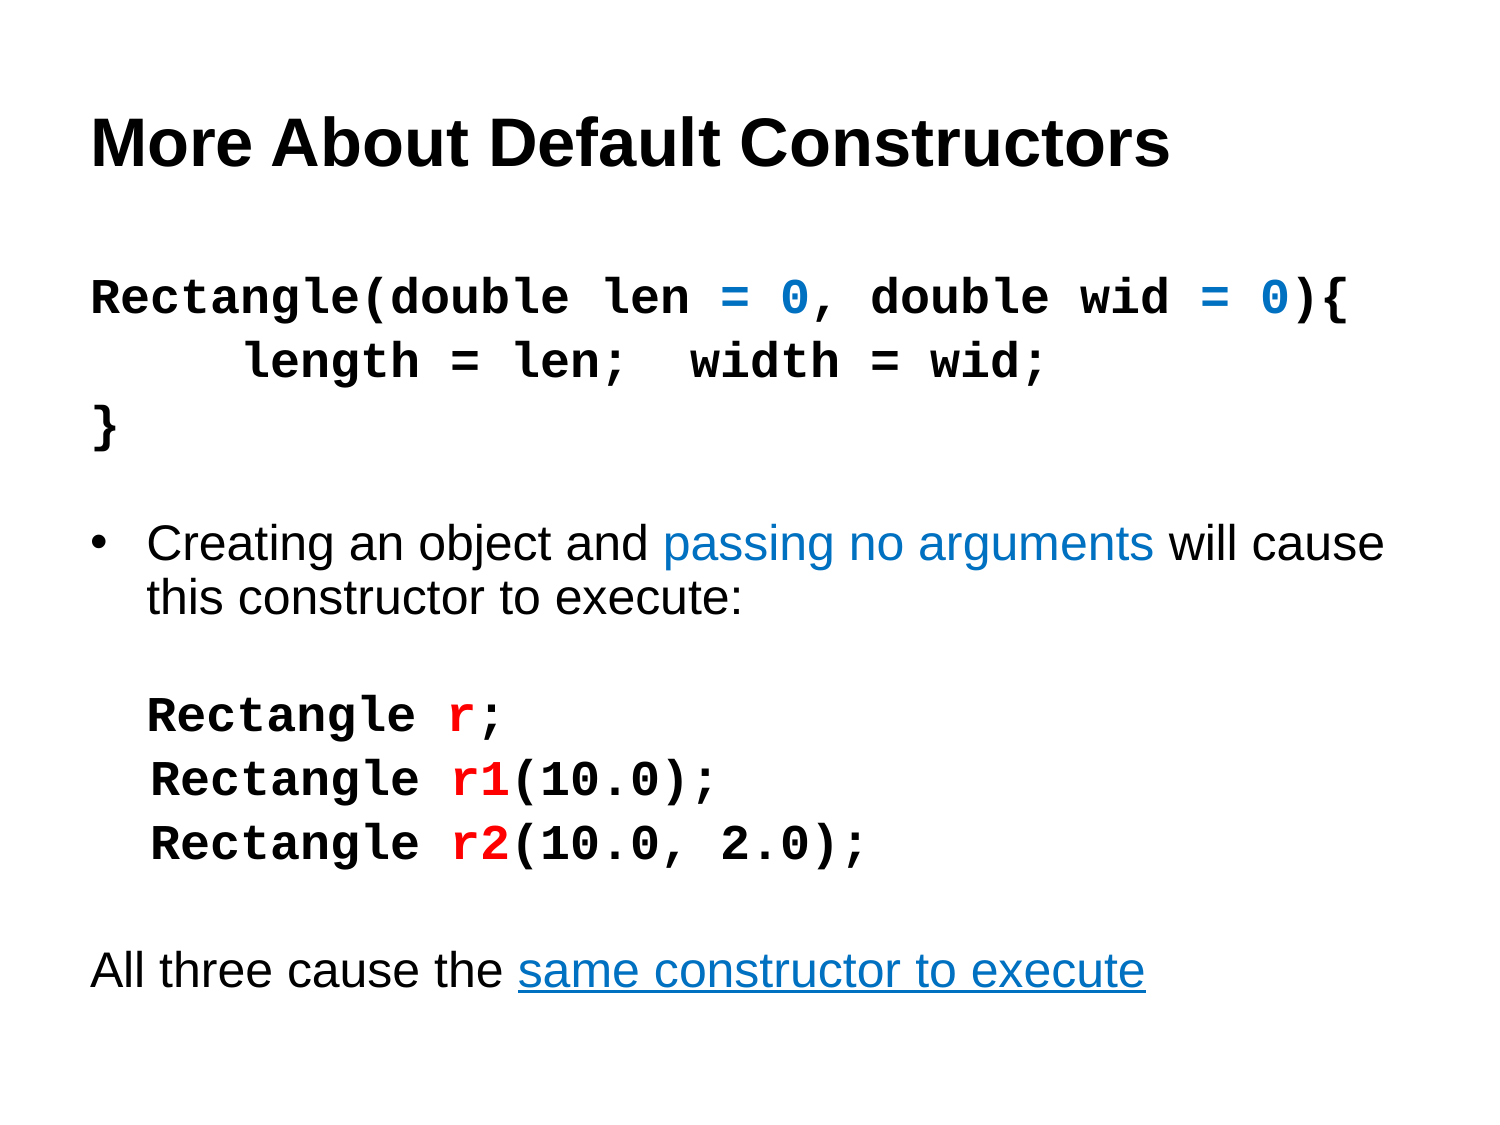

# More About Default Constructors
Rectangle(double len = 0, double wid = 0){
	length = len; 	width = wid;
}
Creating an object and passing no arguments will cause this constructor to execute:
Rectangle r;
  Rectangle r1(10.0);
  Rectangle r2(10.0, 2.0);

All three cause the same constructor to execute